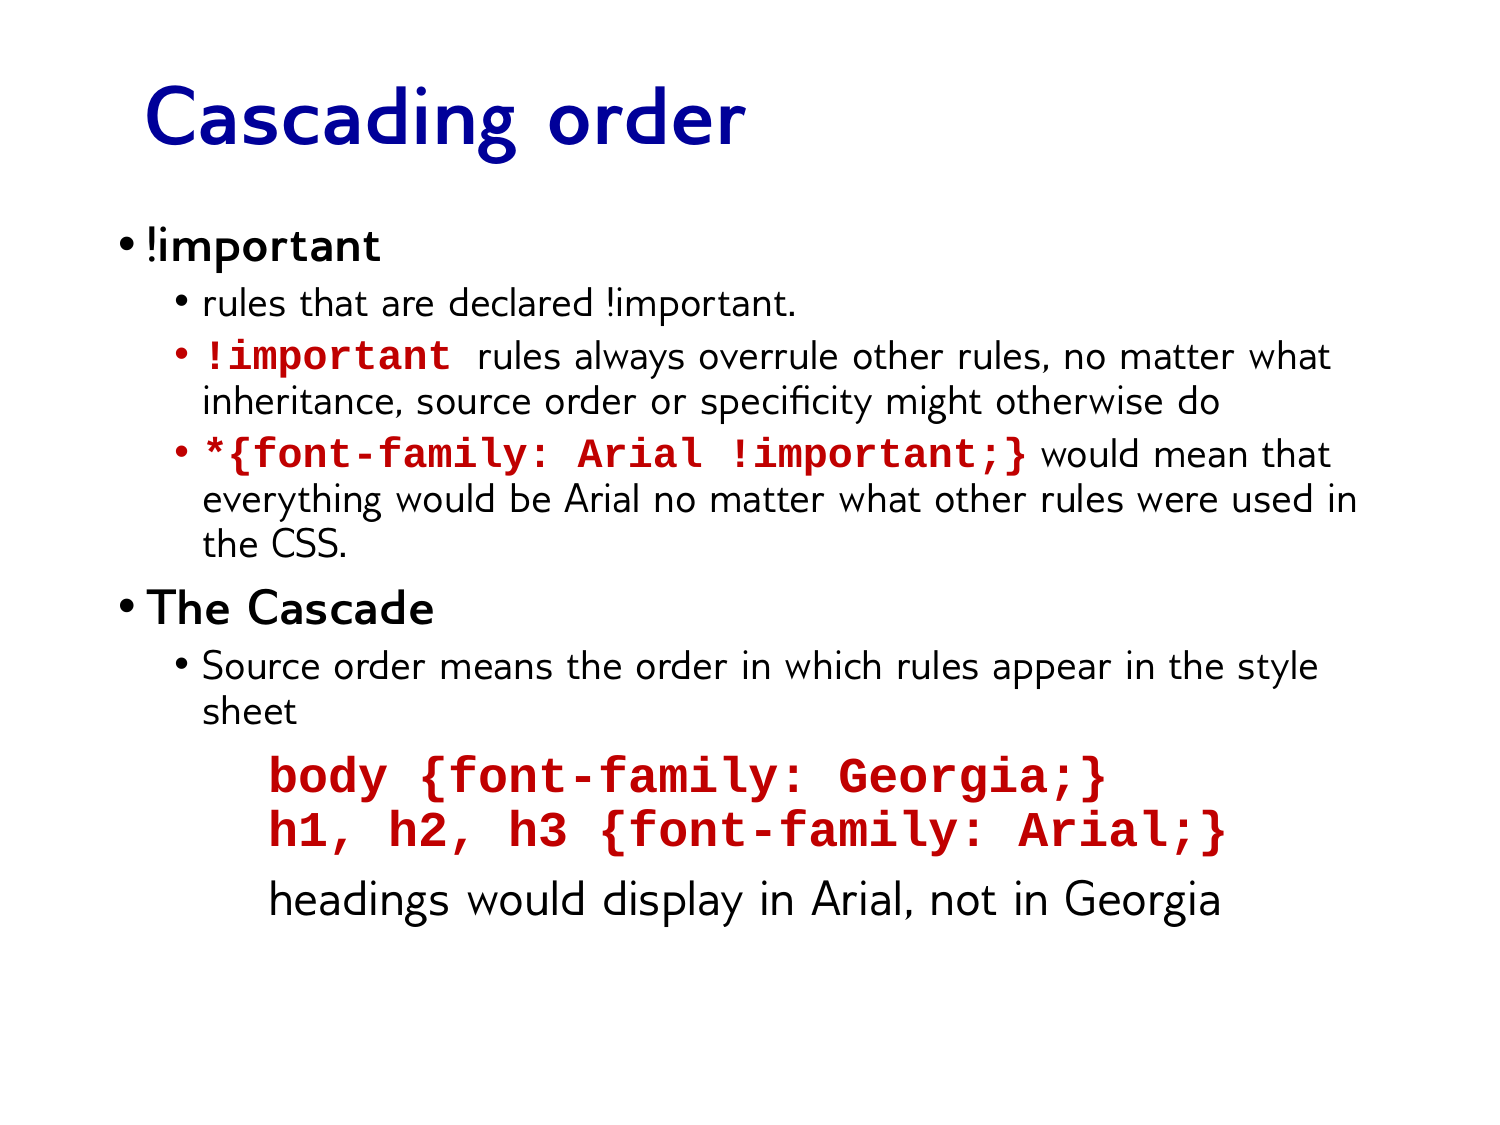

# Cascading order
!important
rules that are declared !important.
!important rules always overrule other rules, no matter what inheritance, source order or specificity might otherwise do
*{font-family: Arial !important;} would mean that everything would be Arial no matter what other rules were used in the CSS.
The Cascade
Source order means the order in which rules appear in the style sheet
	body {font-family: Georgia;}
	h1, h2, h3 {font-family: Arial;}
	headings would display in Arial, not in Georgia